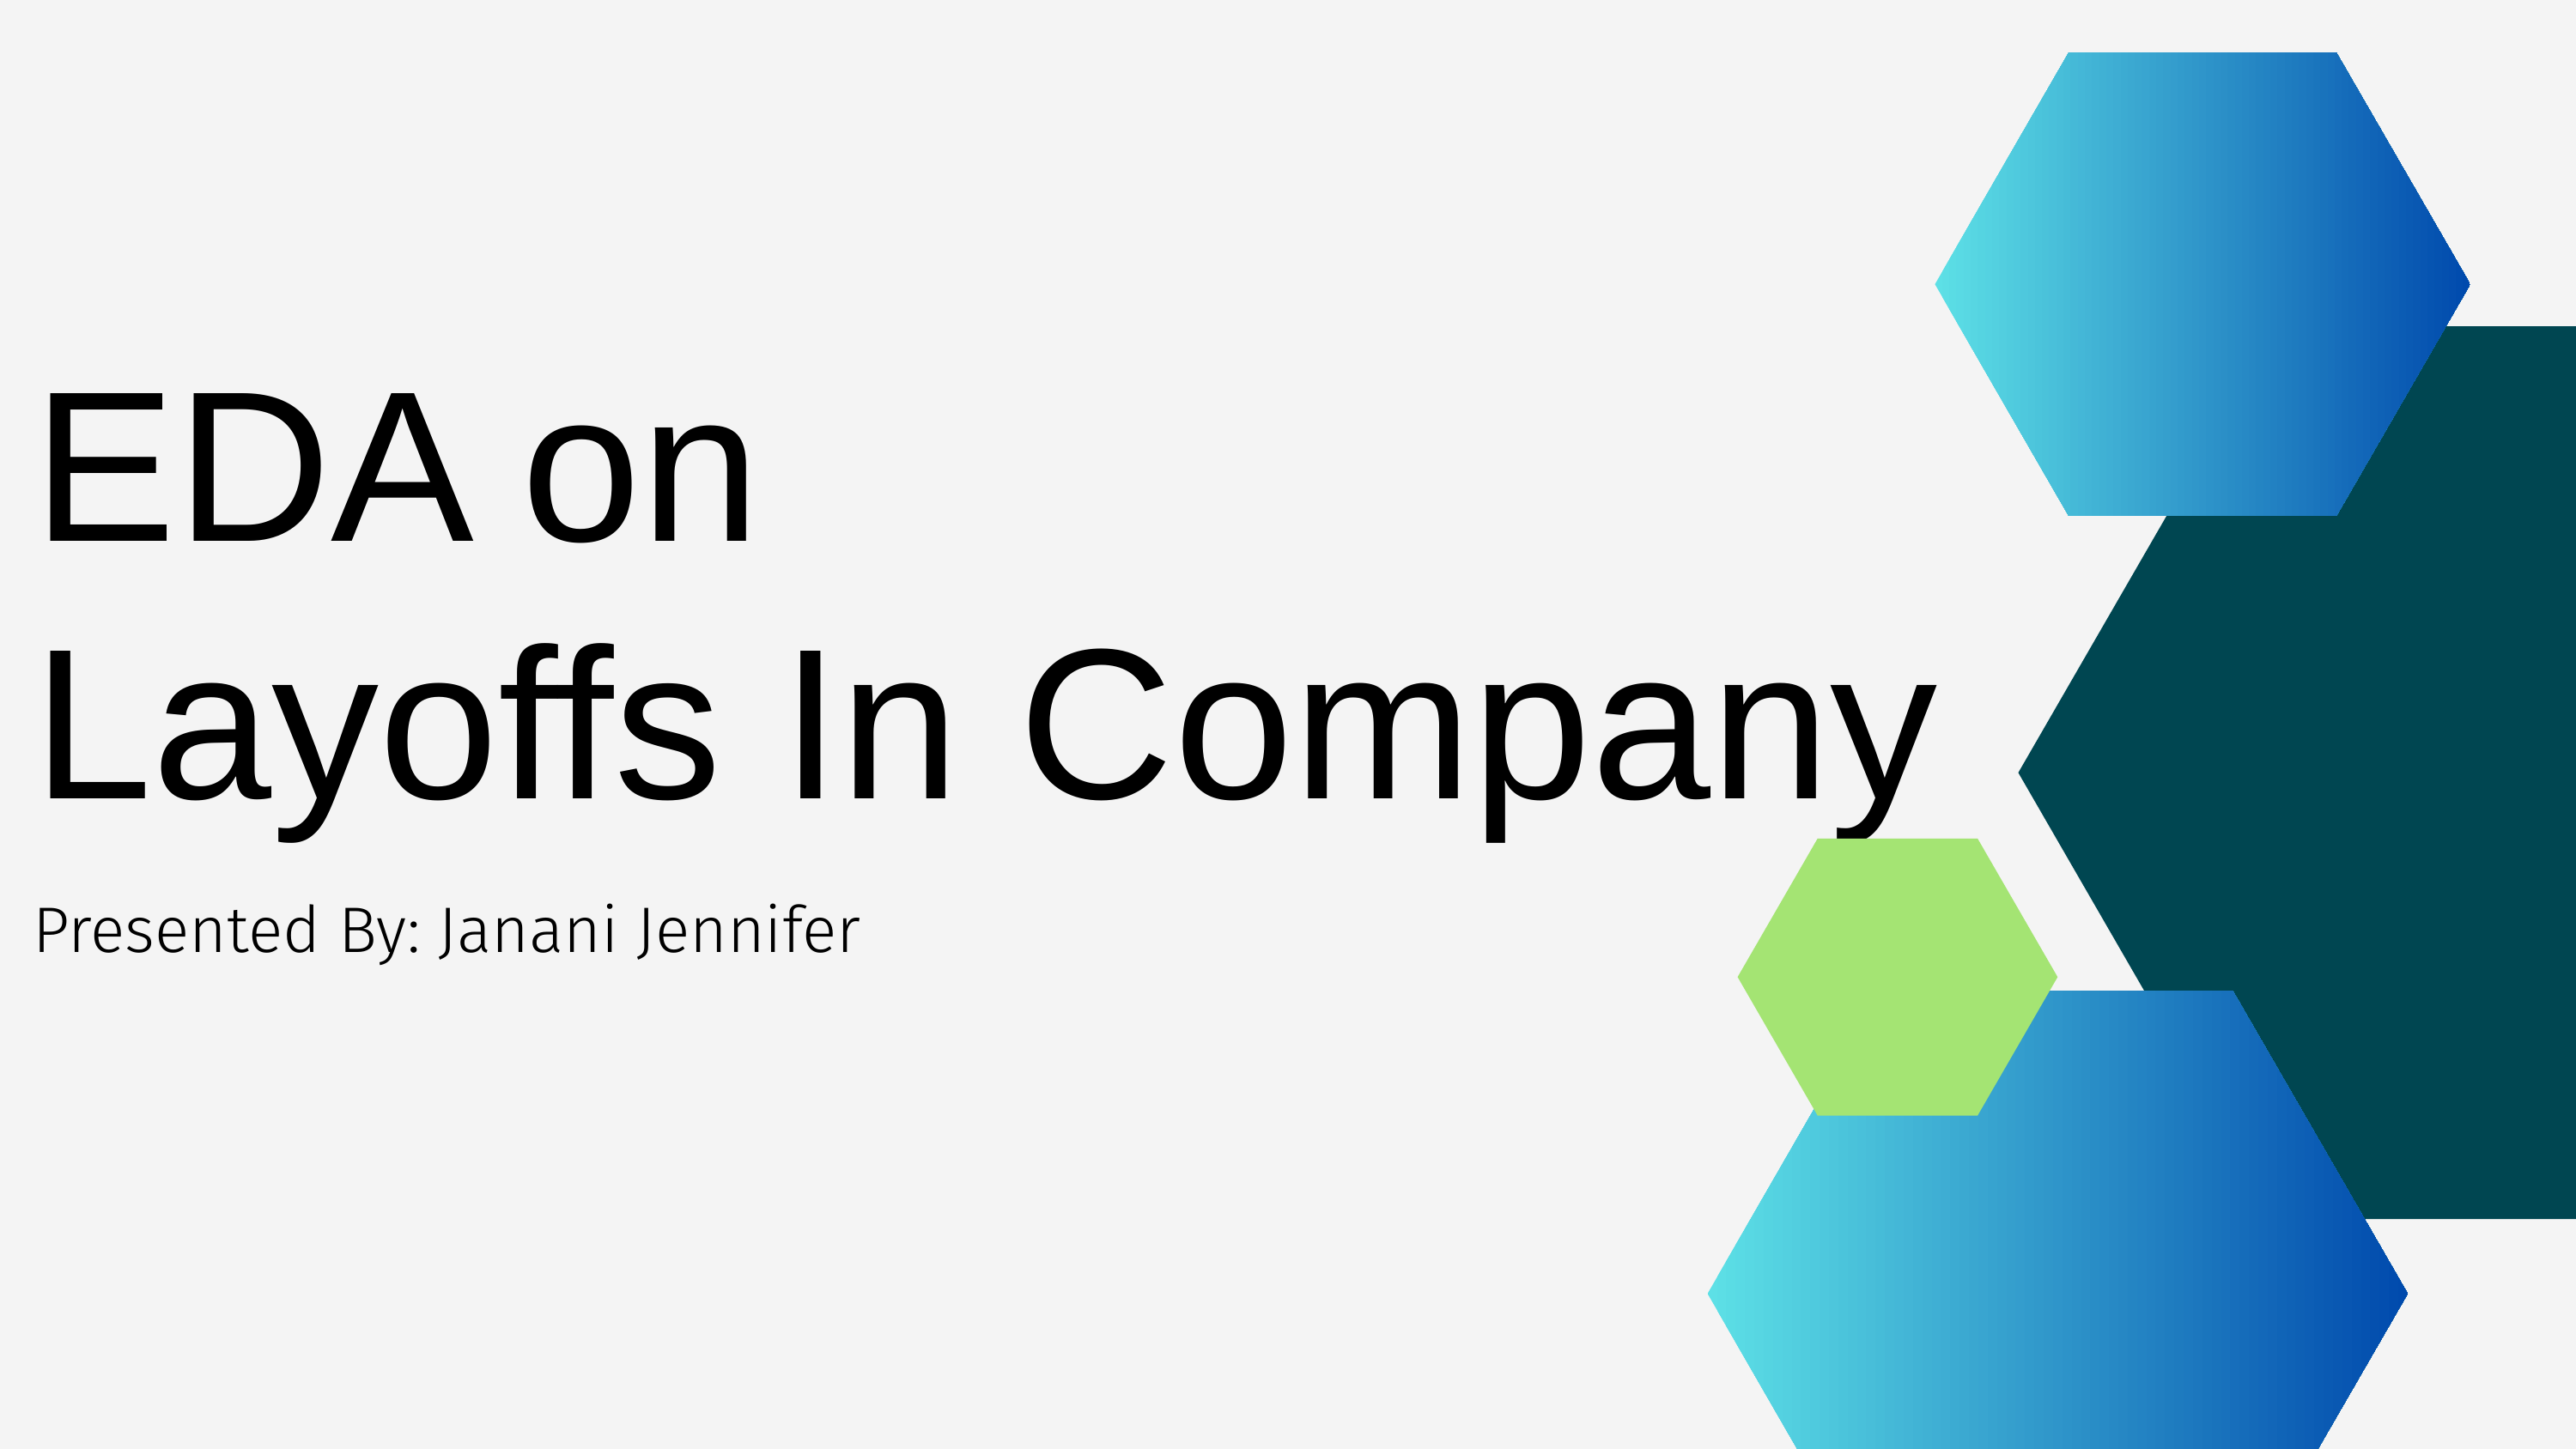

EDA on
Layoffs In Company
Presented By: Janani Jennifer